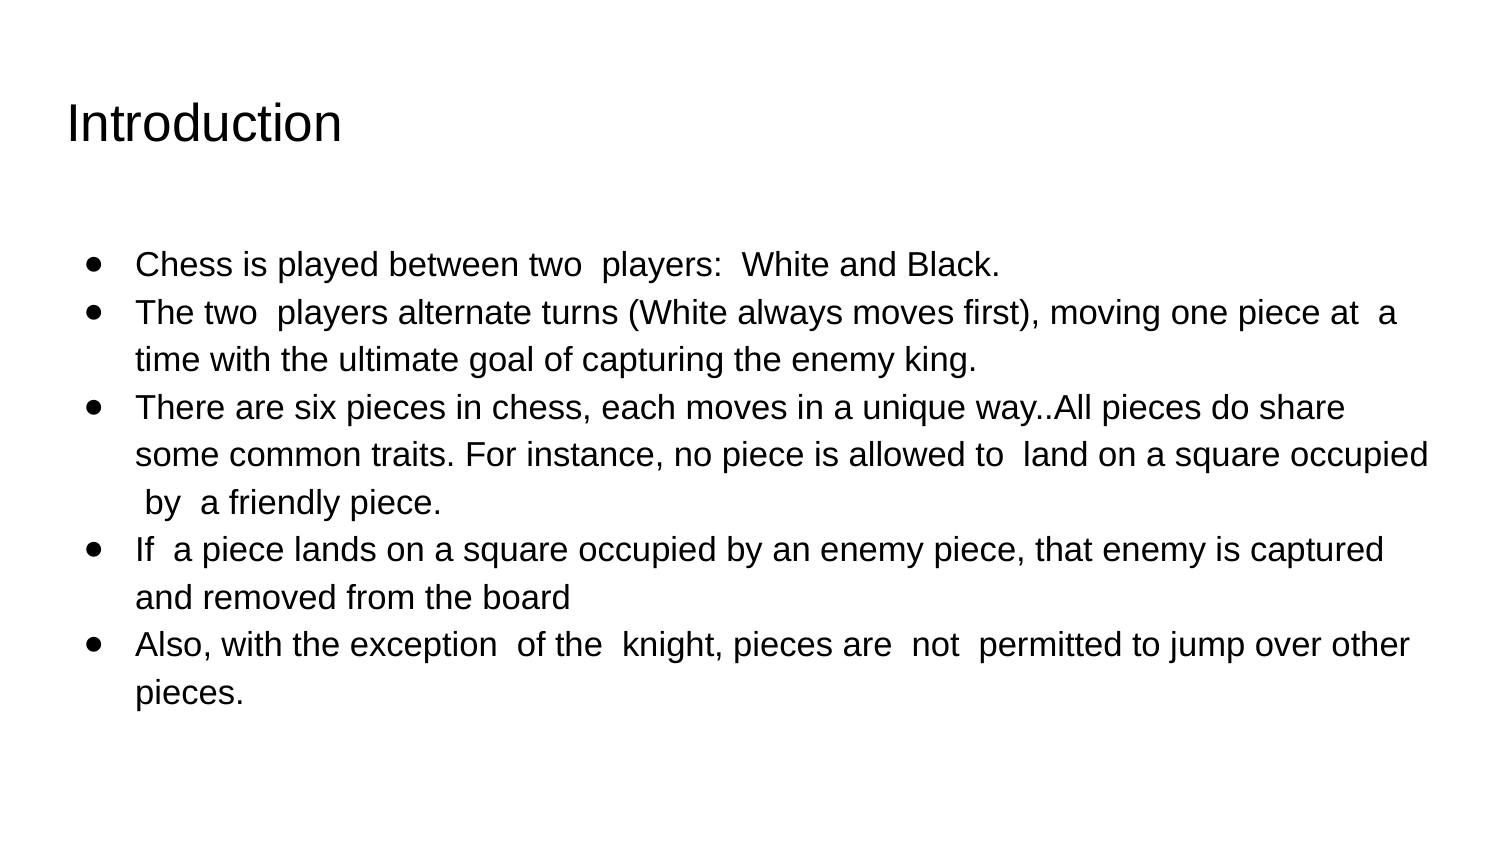

# Introduction

Chess is played between two  players:  White and Black.
The two  players alternate turns (White always moves first), moving one piece at  a time with the ultimate goal of capturing the enemy king.
There are six pieces in chess, each moves in a unique way..All pieces do share some common traits. For instance, no piece is allowed to  land on a square occupied  by  a friendly piece.
If  a piece lands on a square occupied by an enemy piece, that enemy is captured  and removed from the board
Also, with the exception  of the  knight, pieces are  not  permitted to jump over other pieces.